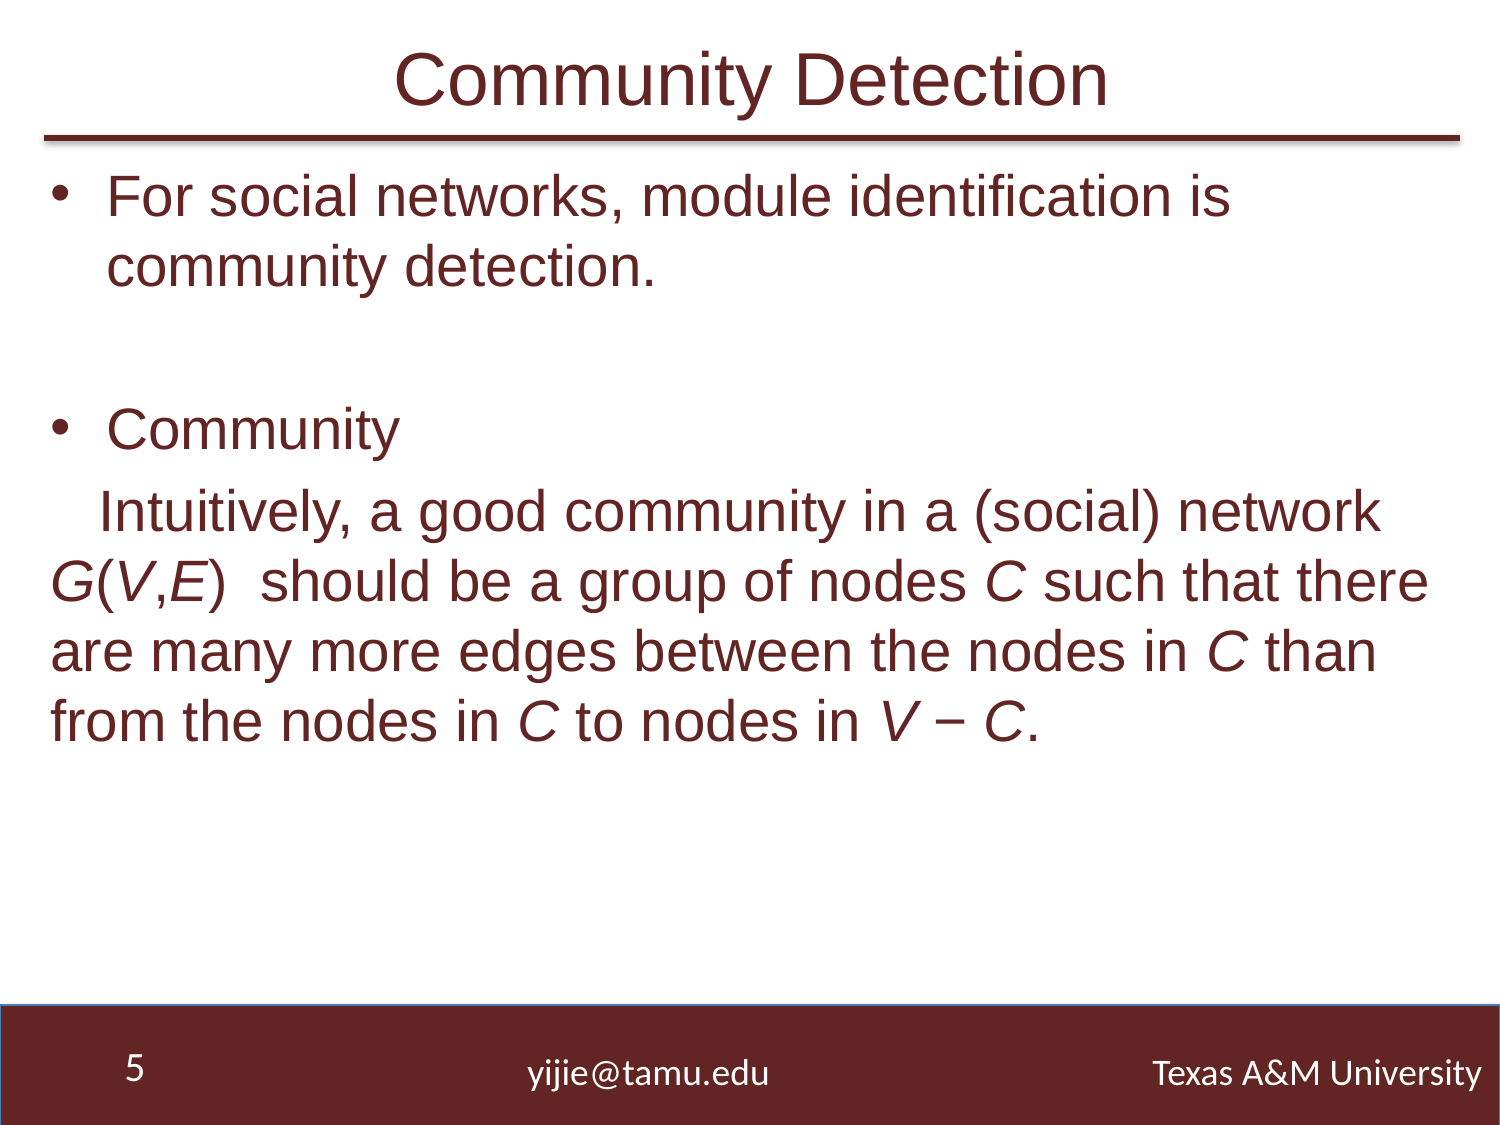

# Community Detection
For social networks, module identification is community detection.

Community
   Intuitively, a good community in a (social) network G(V,E)  should be a group of nodes C such that there are many more edges between the nodes in C than from the nodes in C to nodes in V − C.

5